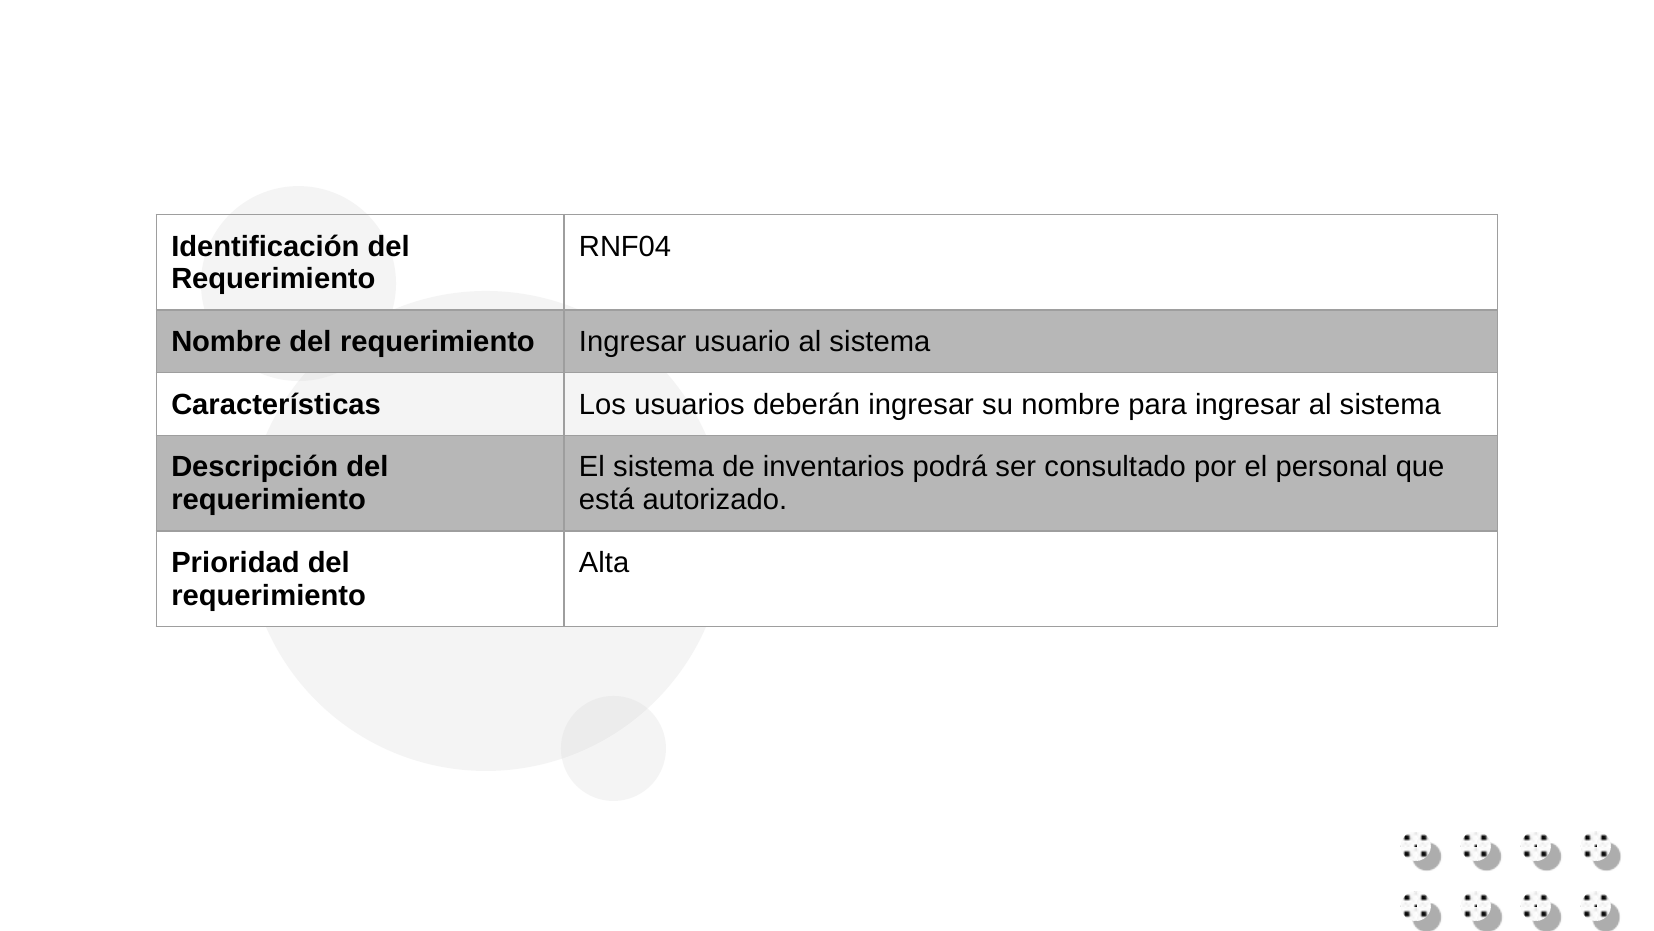

| Identificación del Requerimiento | RNF04 |
| --- | --- |
| Nombre del requerimiento | Ingresar usuario al sistema |
| Características | Los usuarios deberán ingresar su nombre para ingresar al sistema |
| Descripción del requerimiento | El sistema de inventarios podrá ser consultado por el personal que está autorizado. |
| Prioridad del requerimiento | Alta |